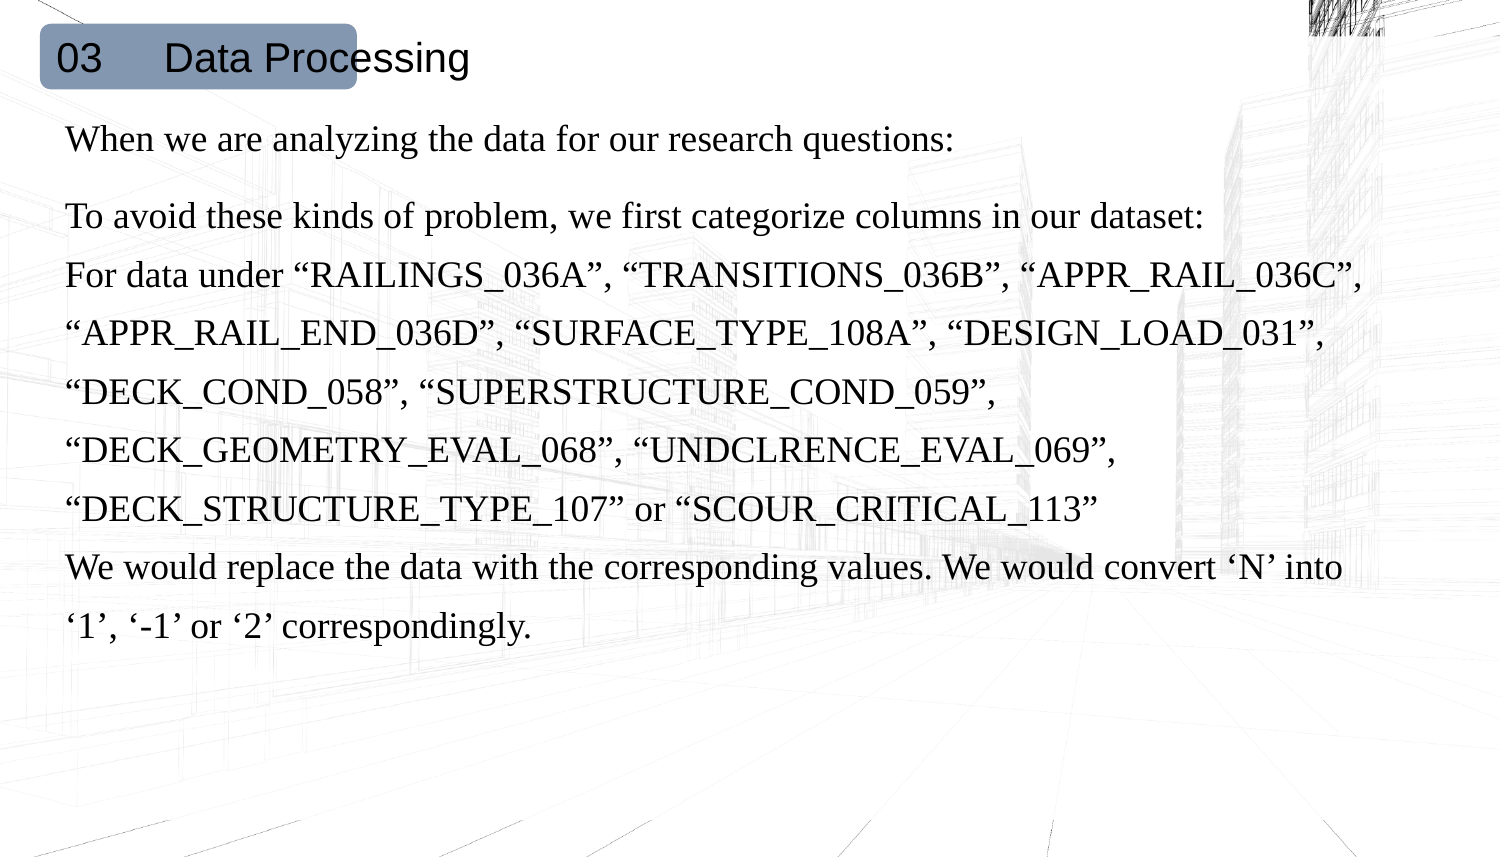

03
Data Processing
When we are analyzing the data for our research questions:
To avoid these kinds of problem, we first categorize columns in our dataset:
For data under “RAILINGS_036A”, “TRANSITIONS_036B”, “APPR_RAIL_036C”, “APPR_RAIL_END_036D”, “SURFACE_TYPE_108A”, “DESIGN_LOAD_031”, “DECK_COND_058”, “SUPERSTRUCTURE_COND_059”, “DECK_GEOMETRY_EVAL_068”, “UNDCLRENCE_EVAL_069”, “DECK_STRUCTURE_TYPE_107” or “SCOUR_CRITICAL_113”
We would replace the data with the corresponding values. We would convert ‘N’ into ‘1’, ‘-1’ or ‘2’ correspondingly.